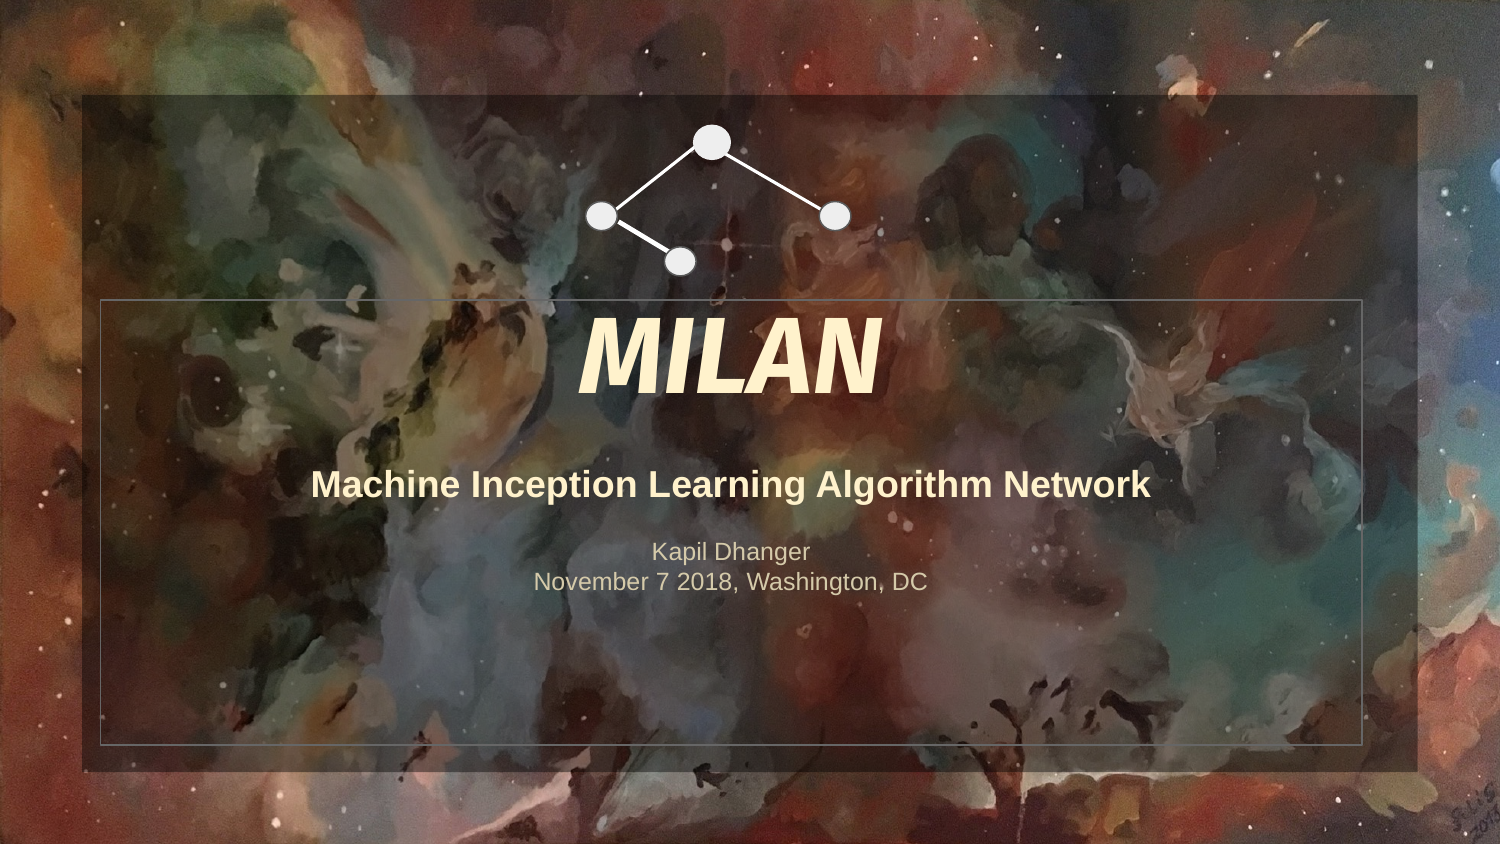

# MILAN

Machine Inception Learning Algorithm Network

Kapil Dhanger
November 7 2018, Washington, DC